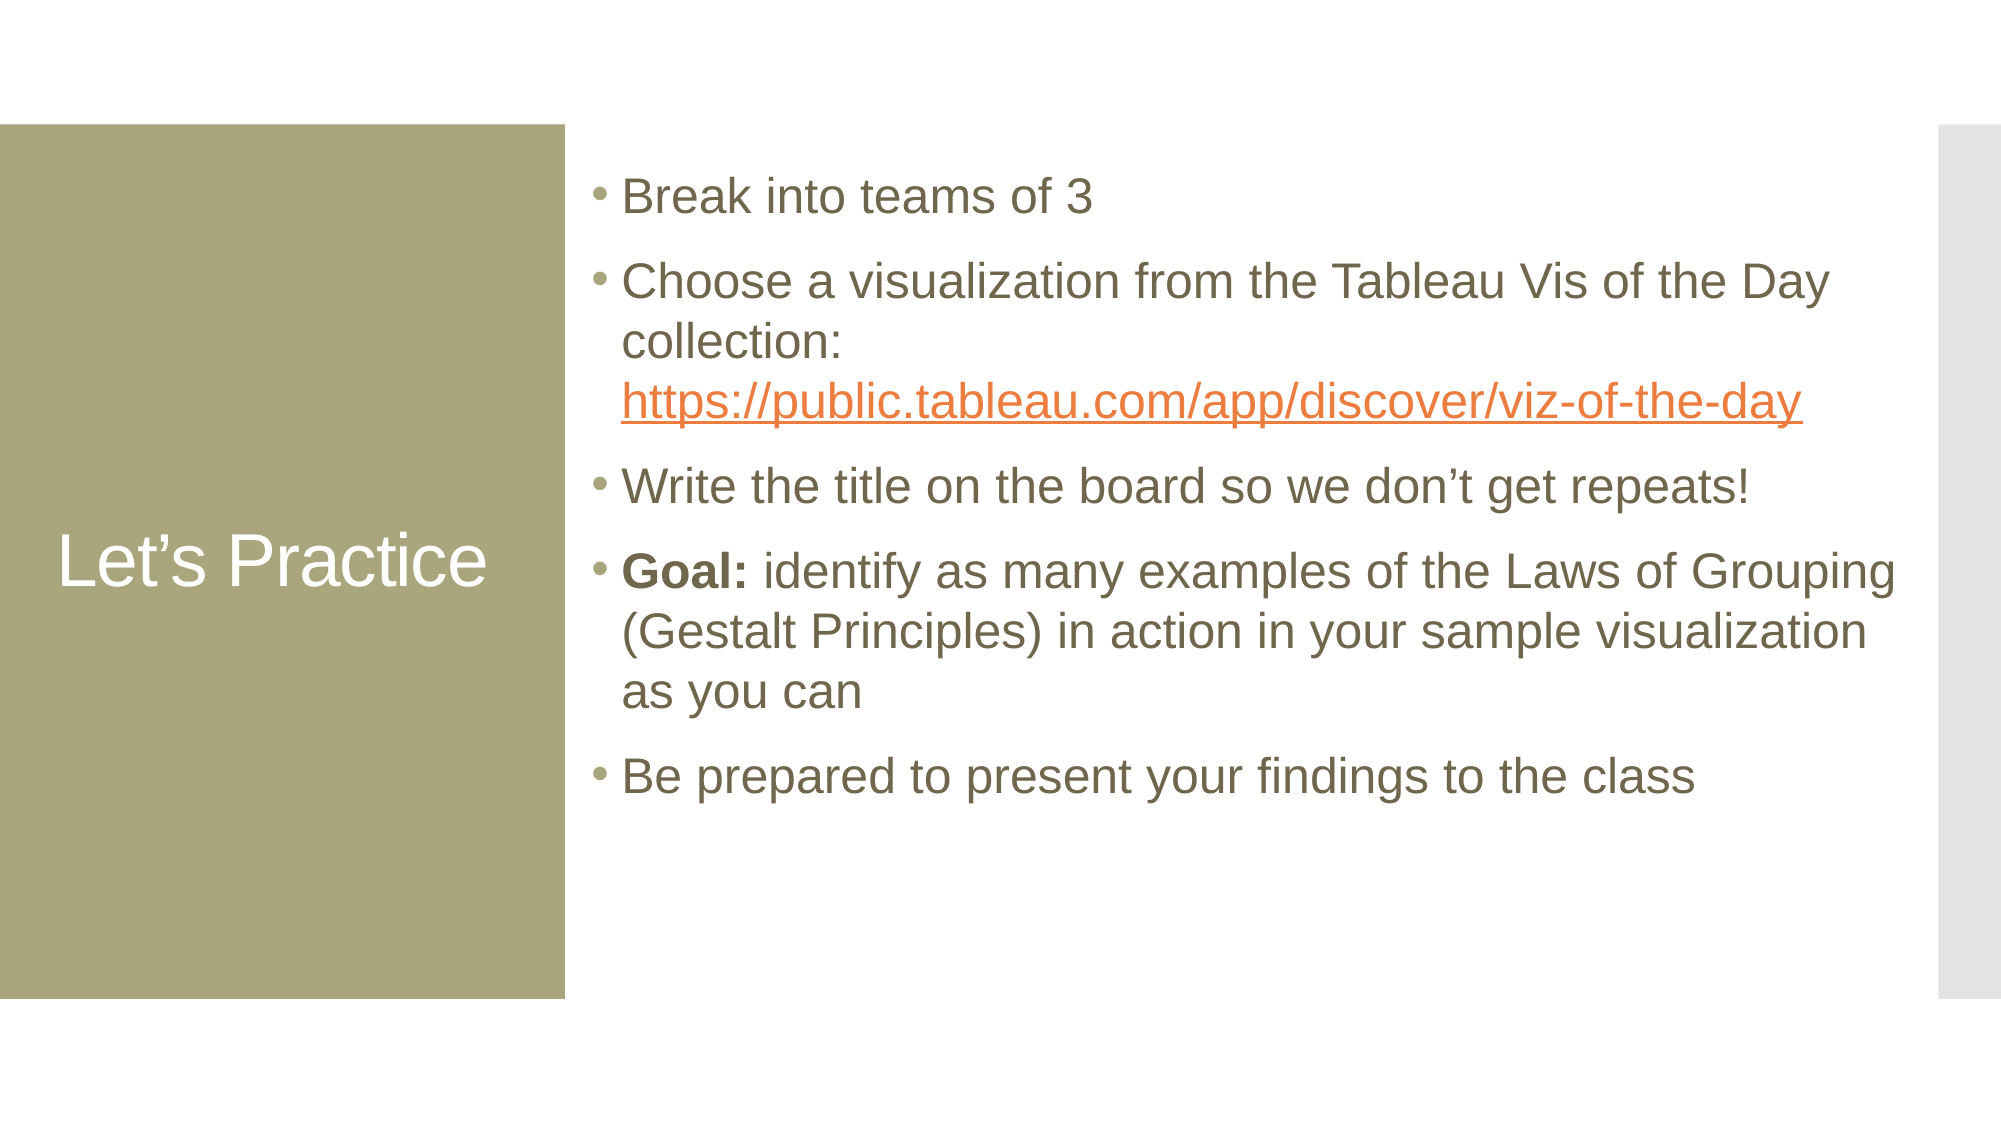

Break into teams of 3
Choose a visualization from the Tableau Vis of the Day collection: https://public.tableau.com/app/discover/viz-of-the-day
Write the title on the board so we don’t get repeats!
Goal: identify as many examples of the Laws of Grouping (Gestalt Principles) in action in your sample visualization as you can
Be prepared to present your findings to the class
Let’s Practice